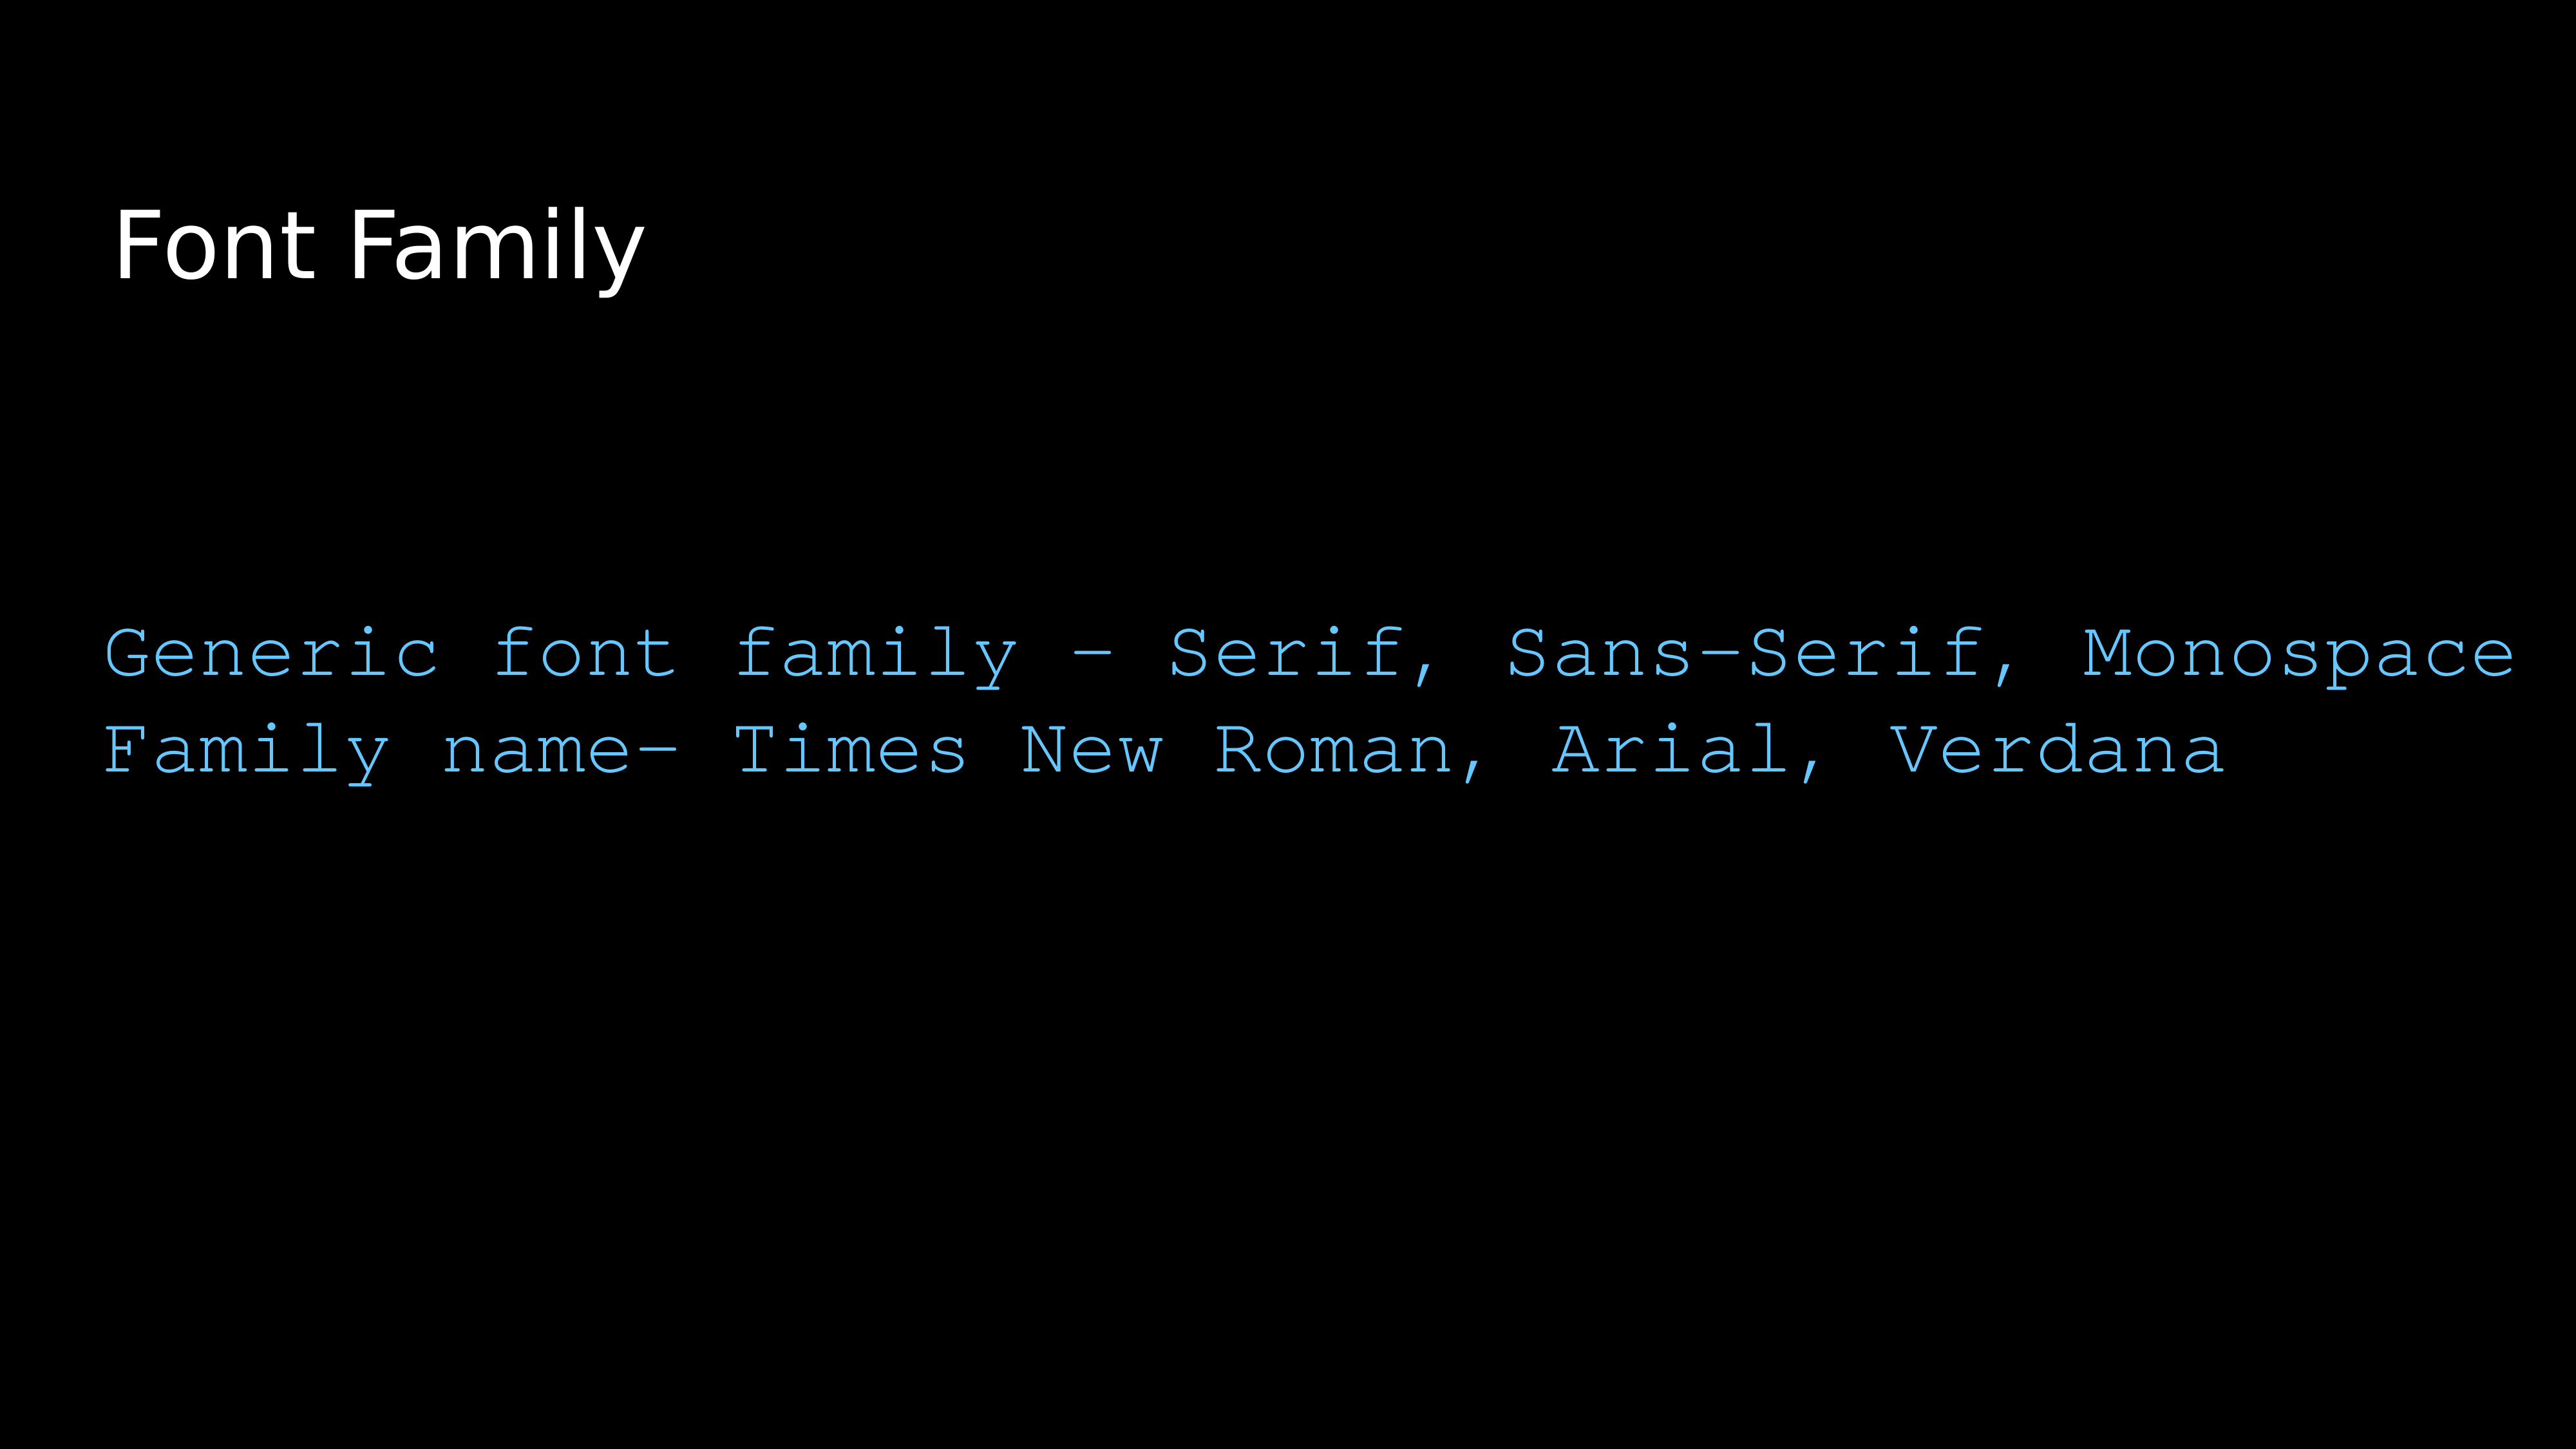

Font Family
Generic font family – Serif, Sans-Serif, Monospace
Family name– Times New Roman, Arial, Verdana